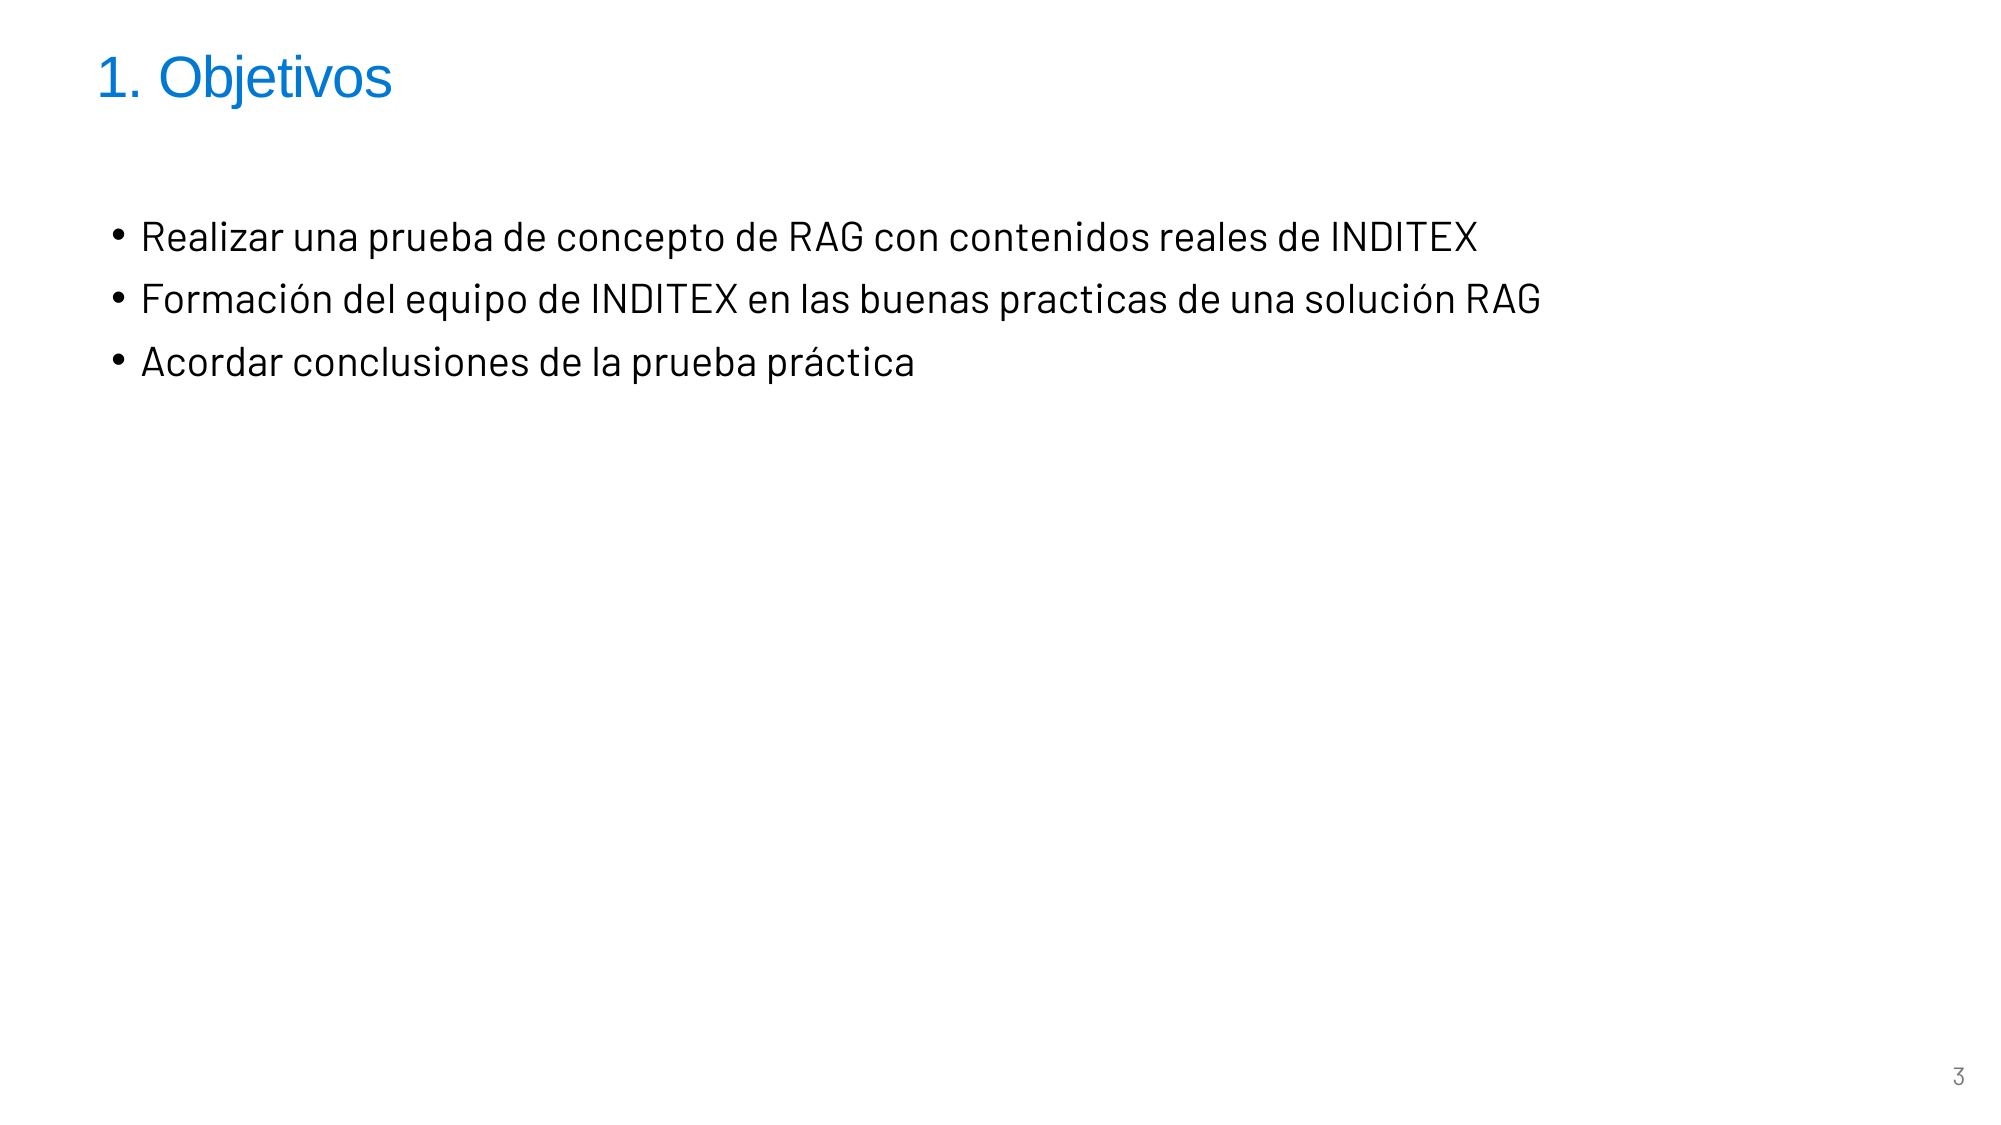

1. Objetivos
Realizar una prueba de concepto de RAG con contenidos reales de INDITEX
Formación del equipo de INDITEX en las buenas practicas de una solución RAG
Acordar conclusiones de la prueba práctica
3